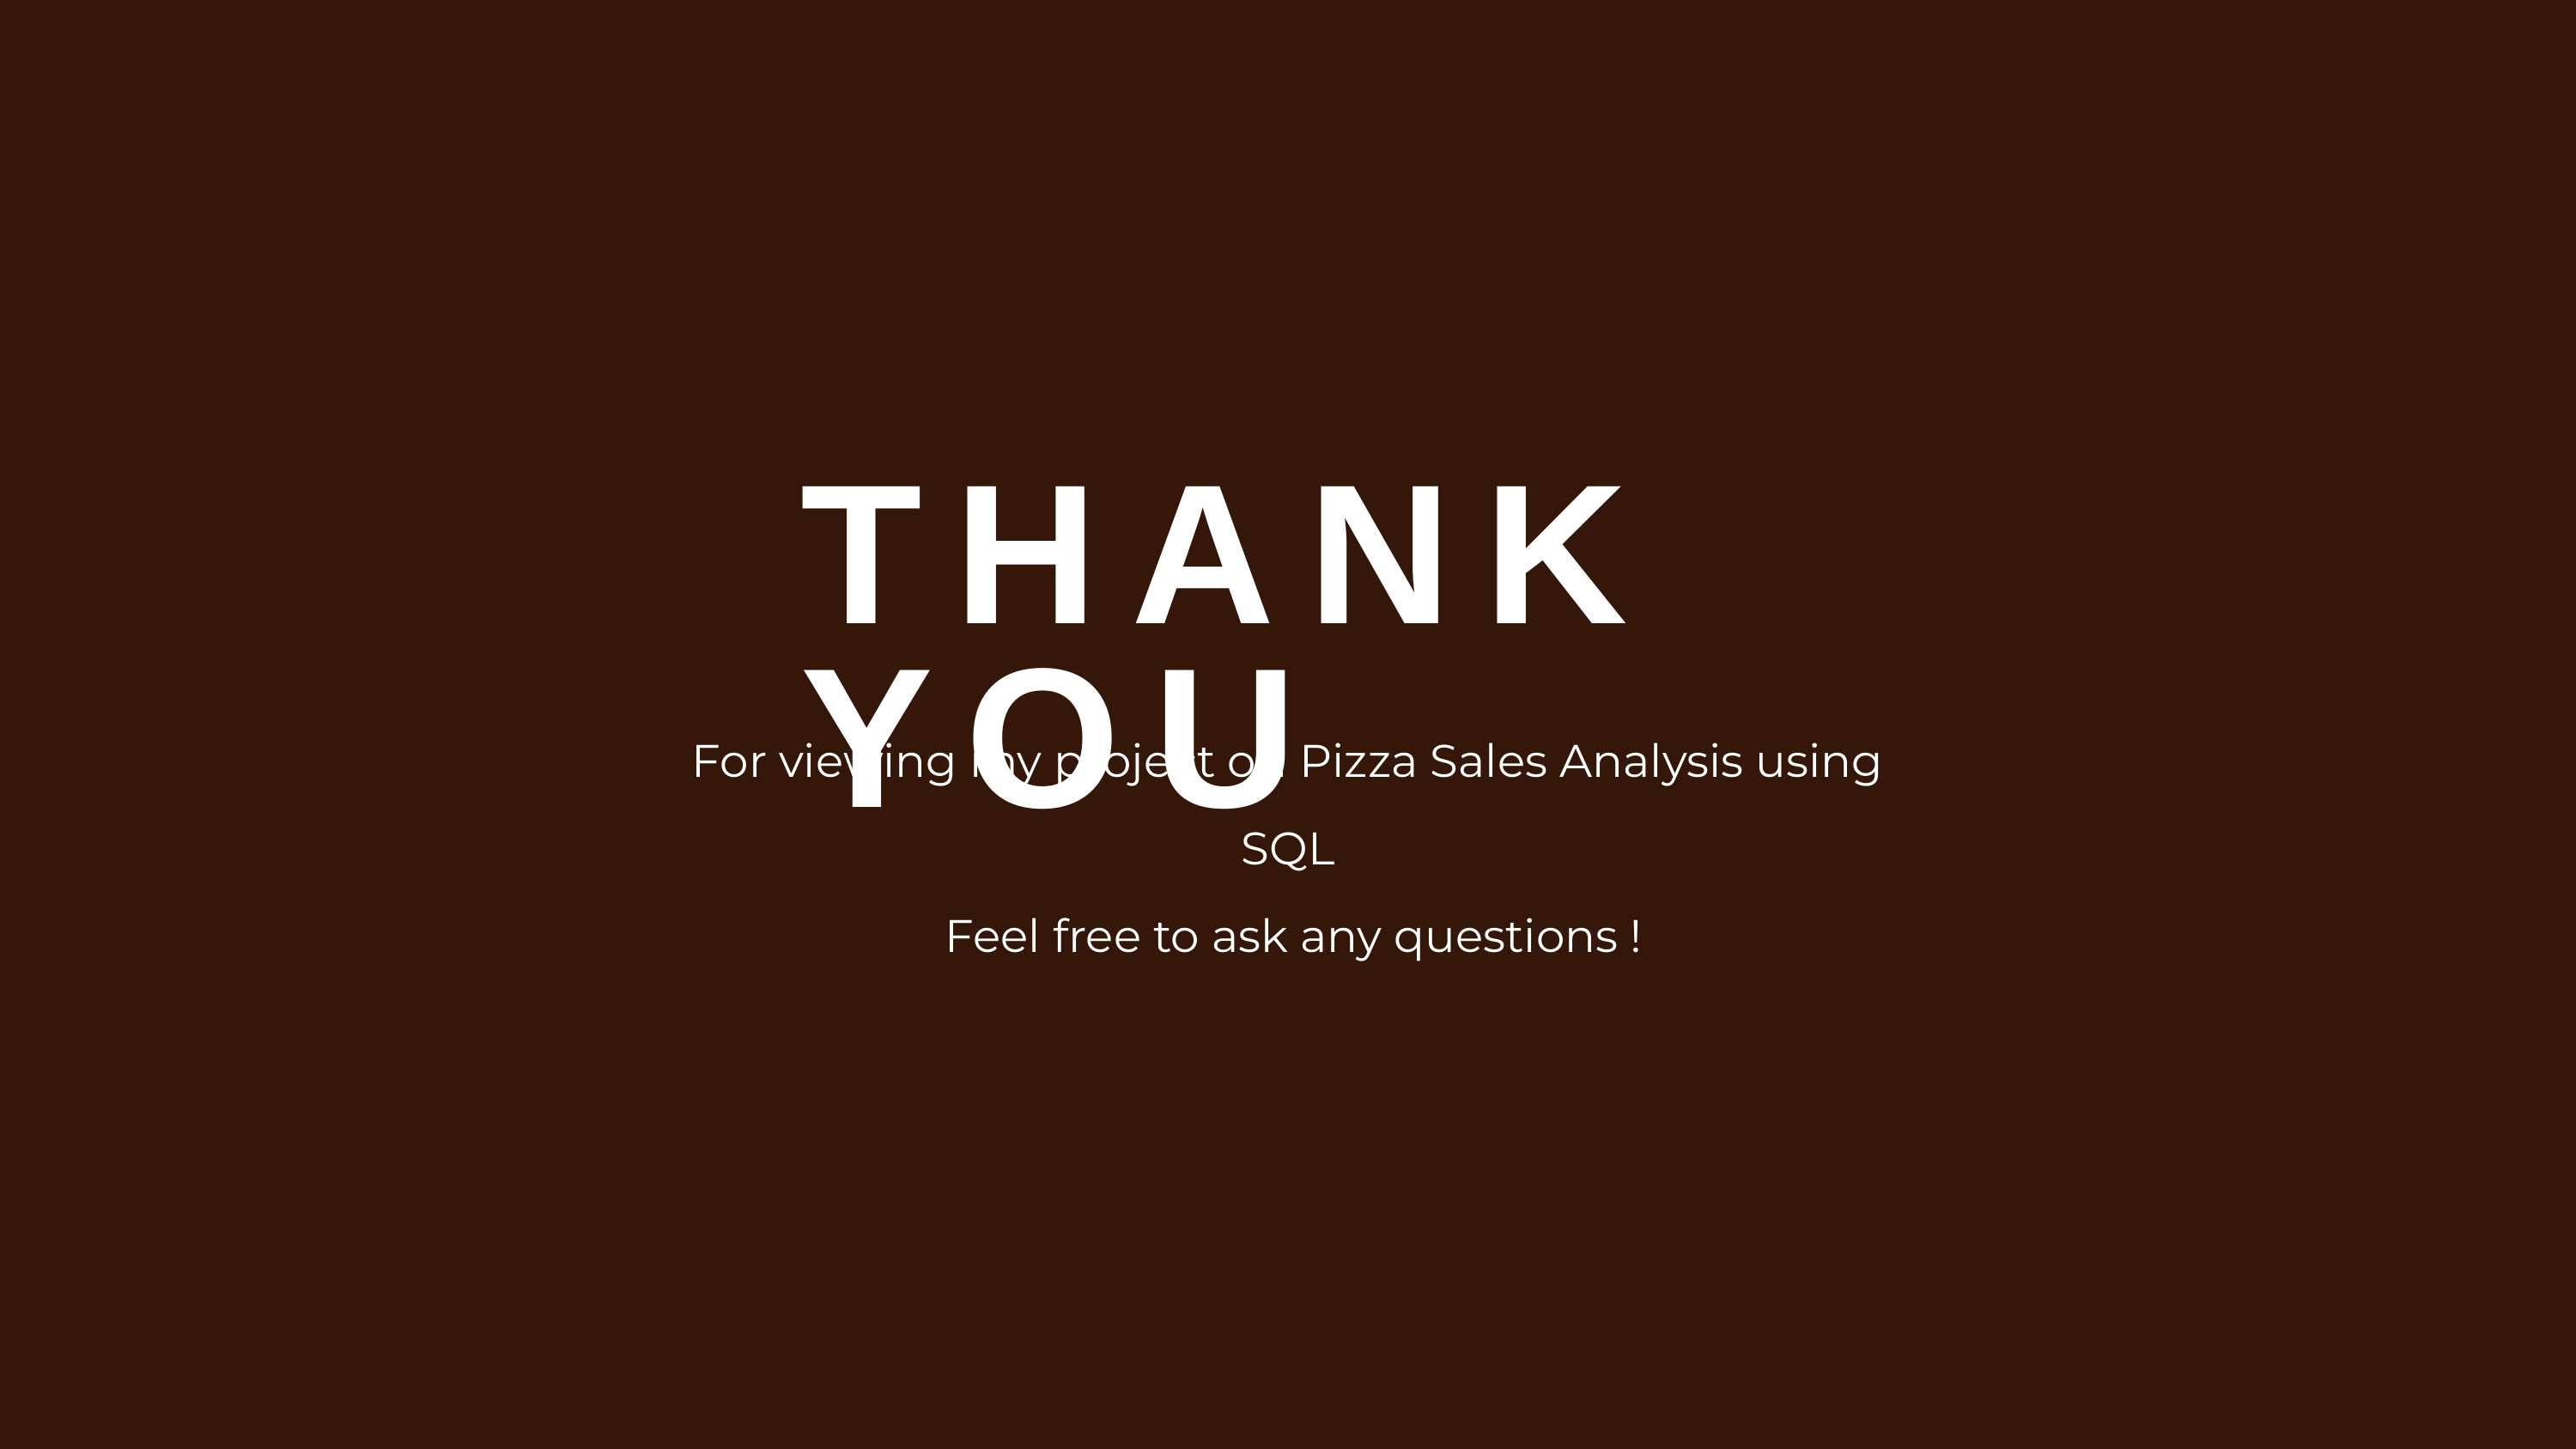

THANK YOU
For viewing my project on Pizza Sales Analysis using SQL
 Feel free to ask any questions !